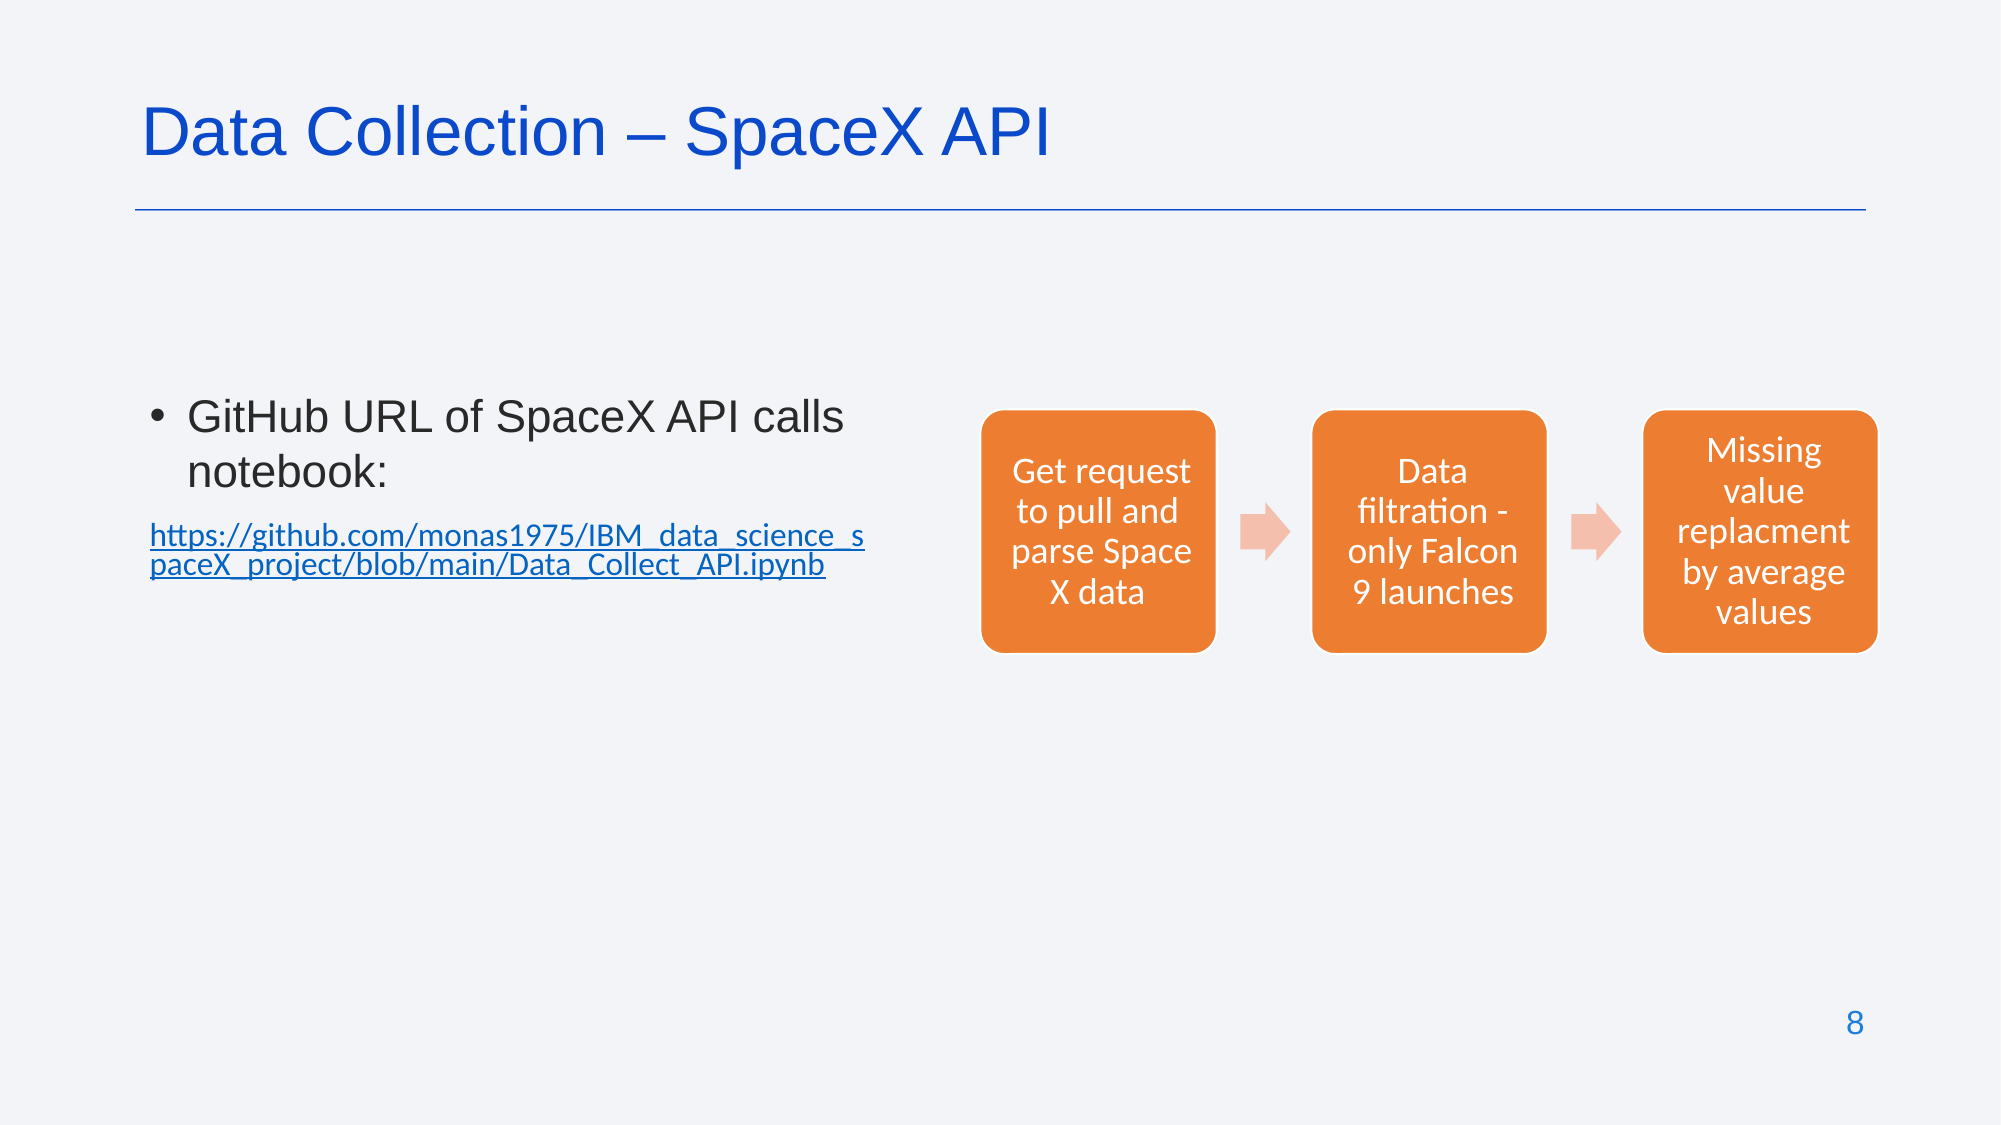

Data Collection – SpaceX API
Get request to pull and  parse Space X data

Data filtration - only Falcon 9 launches

Missing value replacment by average values

GitHub URL of SpaceX API calls notebook:
https://github.com/monas1975/IBM_data_science_spaceX_project/blob/main/Data_Collect_API.ipynb
8